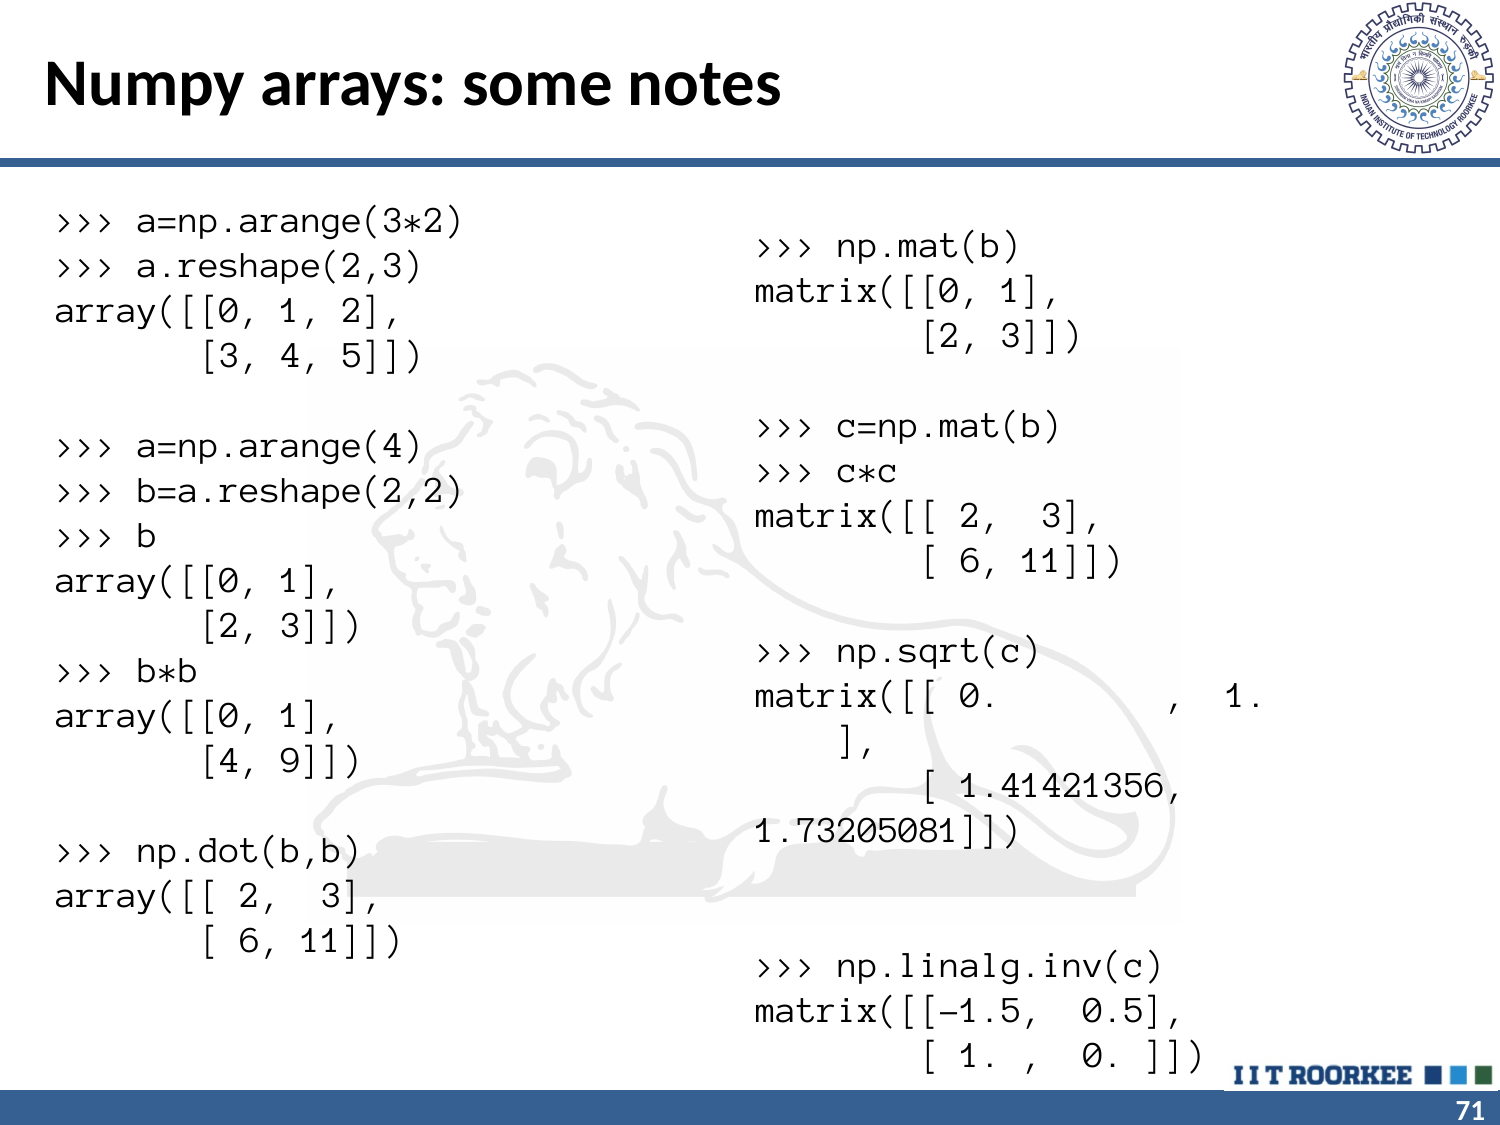

# Numpy arrays: some notes
>>> a=np.arange(3*2)
>>> a.reshape(2,3)
array([[0, 1, 2],
       [3, 4, 5]])

>>> a=np.arange(4)
>>> b=a.reshape(2,2)
>>> b
array([[0, 1],
       [2, 3]])
>>> b*b
array([[0, 1],
       [4, 9]])

>>> np.dot(b,b)
array([[ 2,  3],
       [ 6, 11]])
>>> np.mat(b)
matrix([[0, 1],
        [2, 3]])

>>> c=np.mat(b)
>>> c*c
matrix([[ 2,  3],
        [ 6, 11]])

>>> np.sqrt(c)
matrix([[ 0.        ,  1.        ],
        [ 1.41421356,  1.73205081]])

>>> np.linalg.inv(c)
matrix([[-1.5,  0.5],
        [ 1. ,  0. ]])